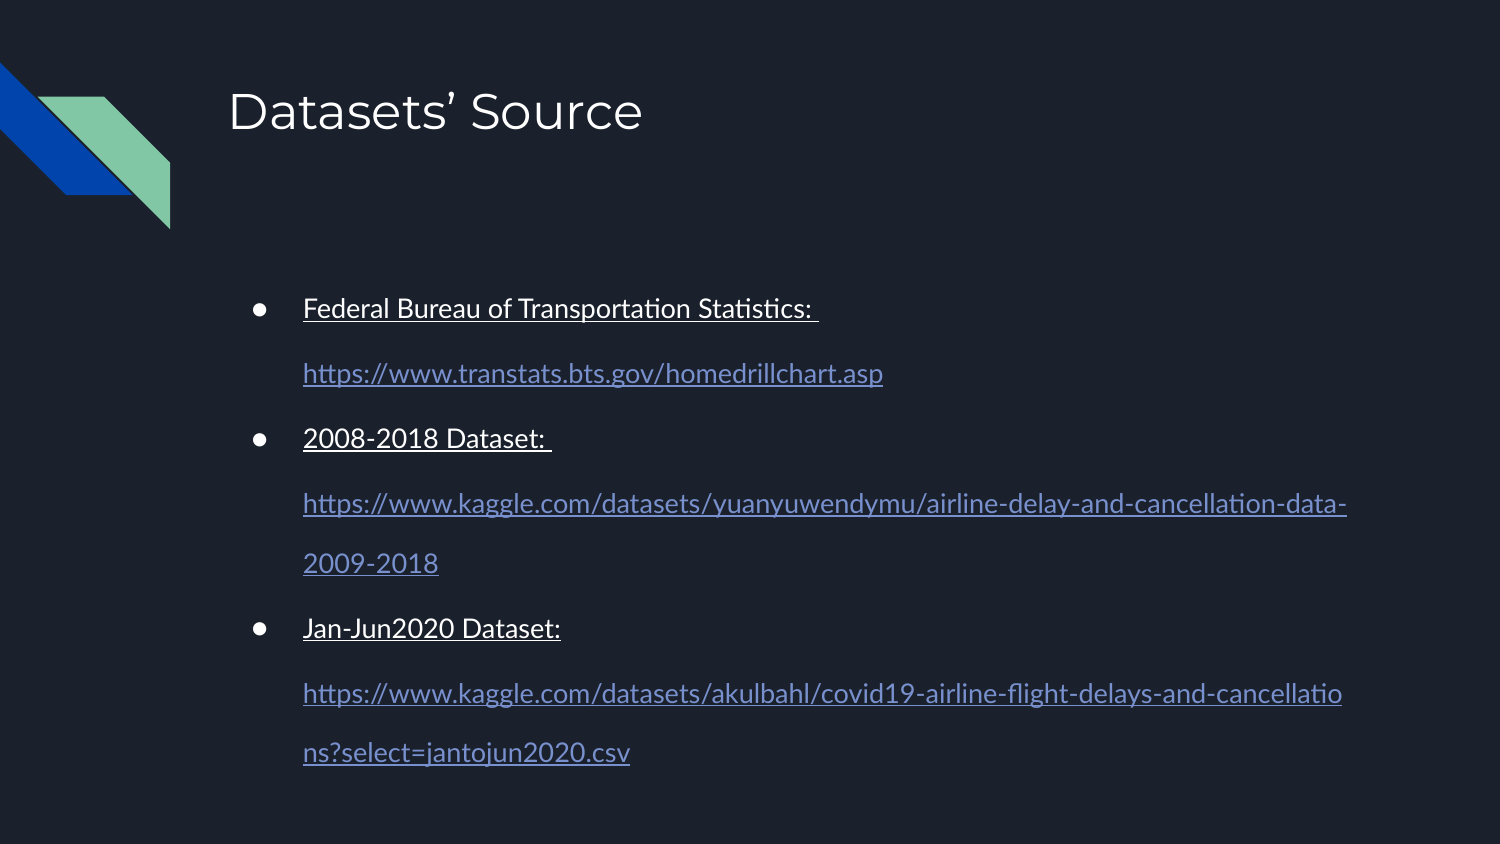

# Datasets’ Source
Federal Bureau of Transportation Statistics: https://www.transtats.bts.gov/homedrillchart.asp
2008-2018 Dataset: https://www.kaggle.com/datasets/yuanyuwendymu/airline-delay-and-cancellation-data-2009-2018
Jan-Jun2020 Dataset: https://www.kaggle.com/datasets/akulbahl/covid19-airline-flight-delays-and-cancellations?select=jantojun2020.csv